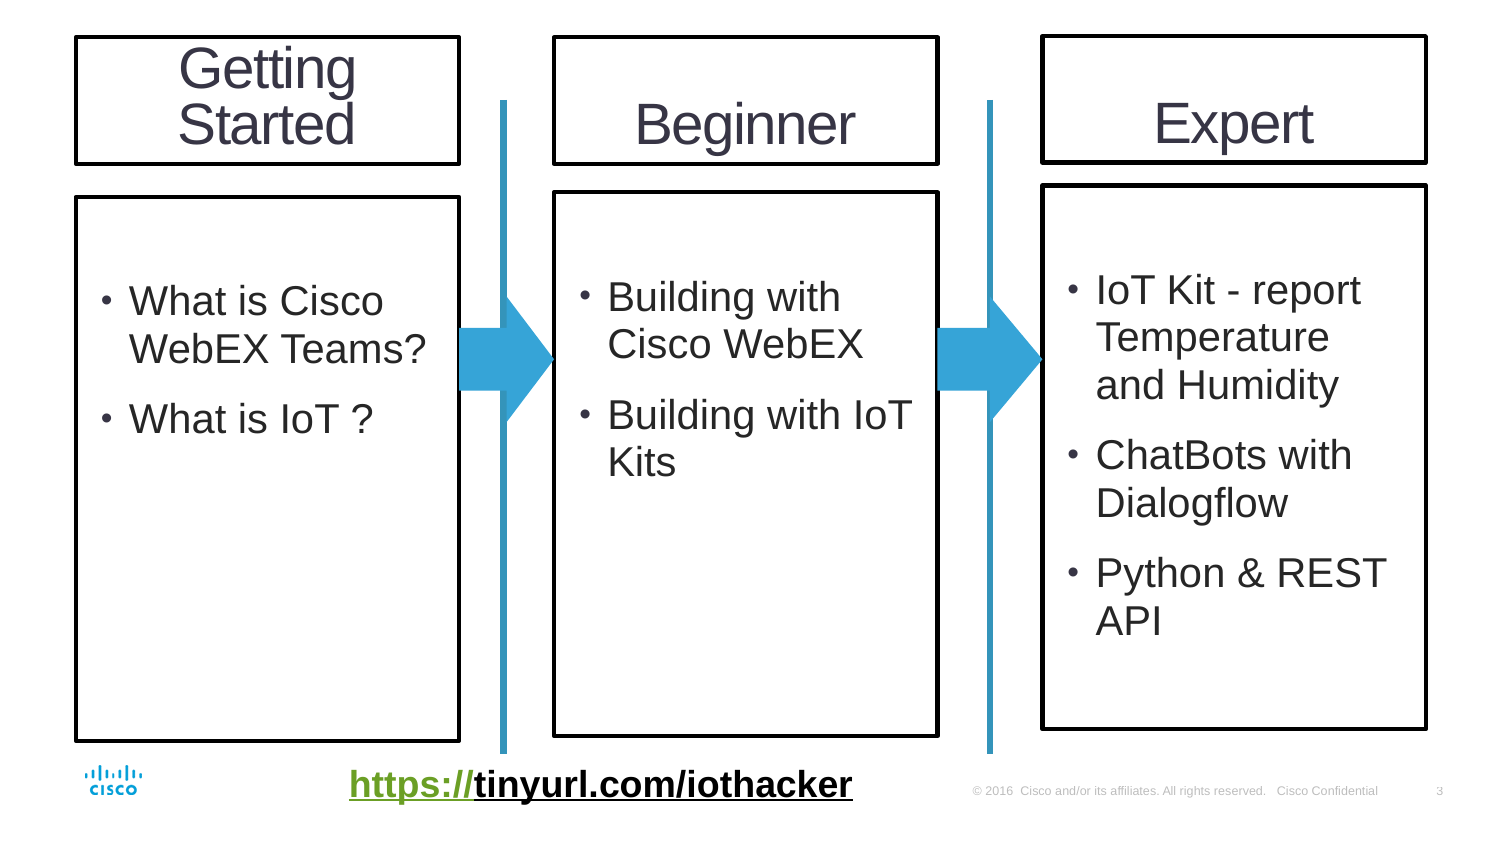

Expert
Getting Started
Beginner

IoT Kit - report Temperature and Humidity
ChatBots with Dialogflow
Python & REST API

Building with Cisco WebEX
Building with IoT Kits

What is Cisco WebEX Teams?
What is IoT ?

https://tinyurl.com/iothacker